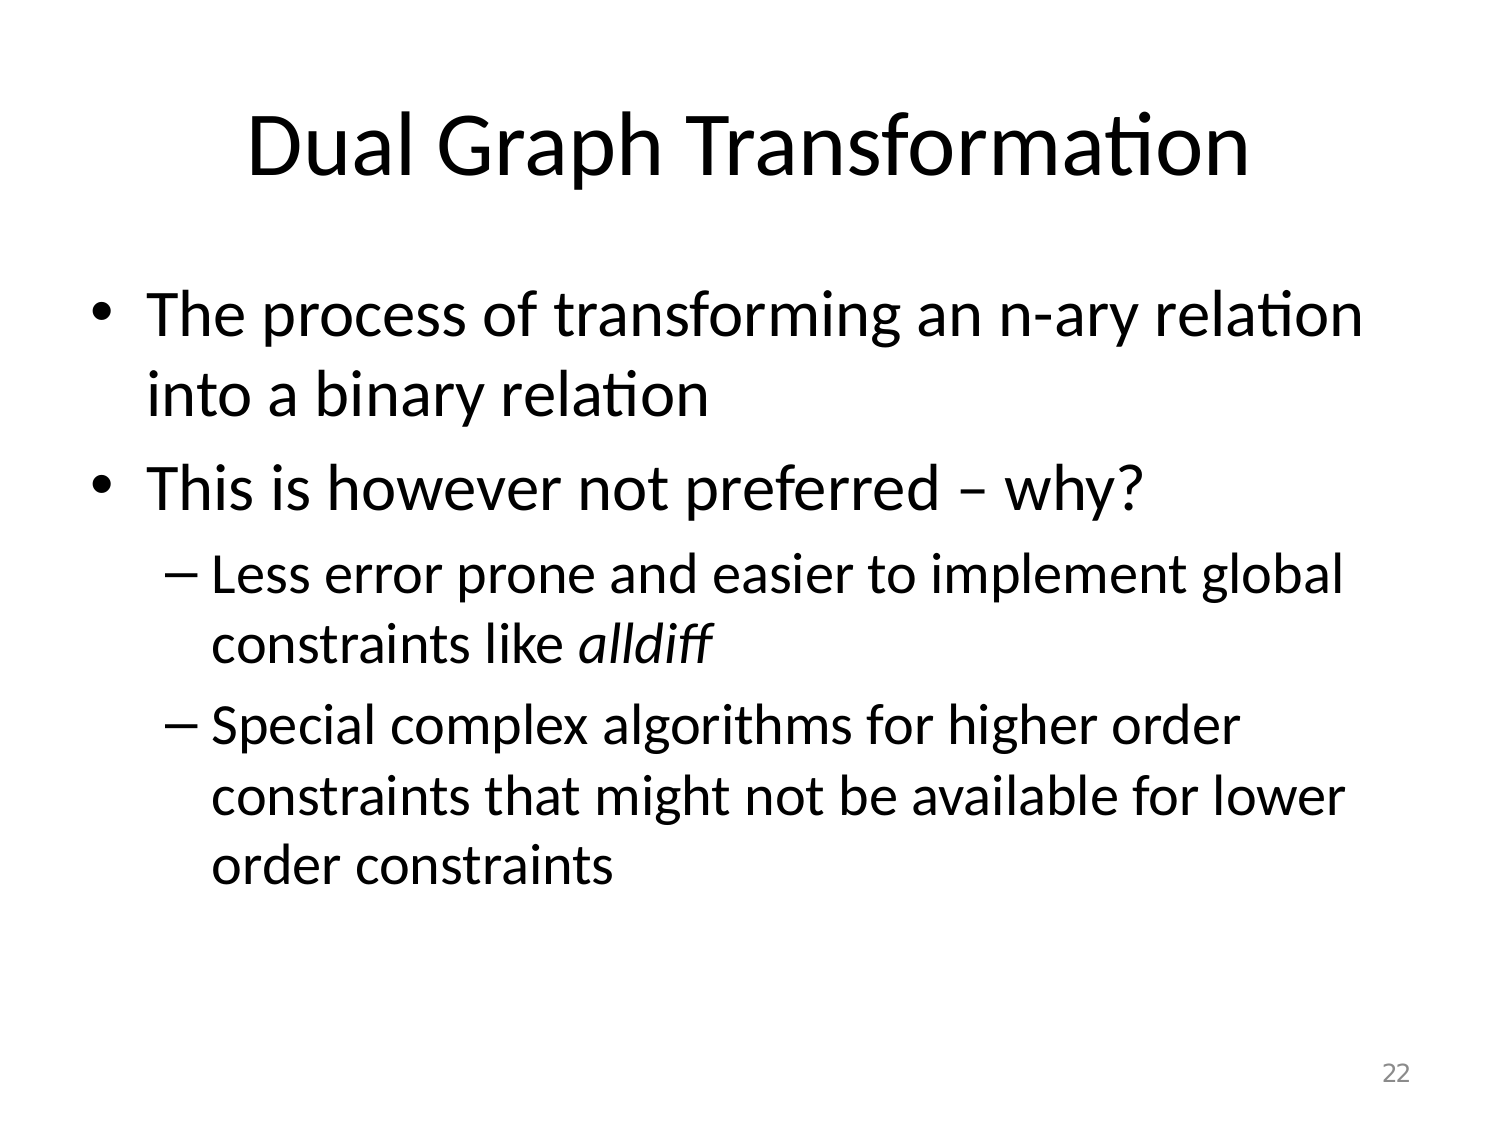

# Dual Graph Transformation
The process of transforming an n-ary relation into a binary relation
This is however not preferred – why?
Less error prone and easier to implement global constraints like alldiff
Special complex algorithms for higher order constraints that might not be available for lower order constraints
22